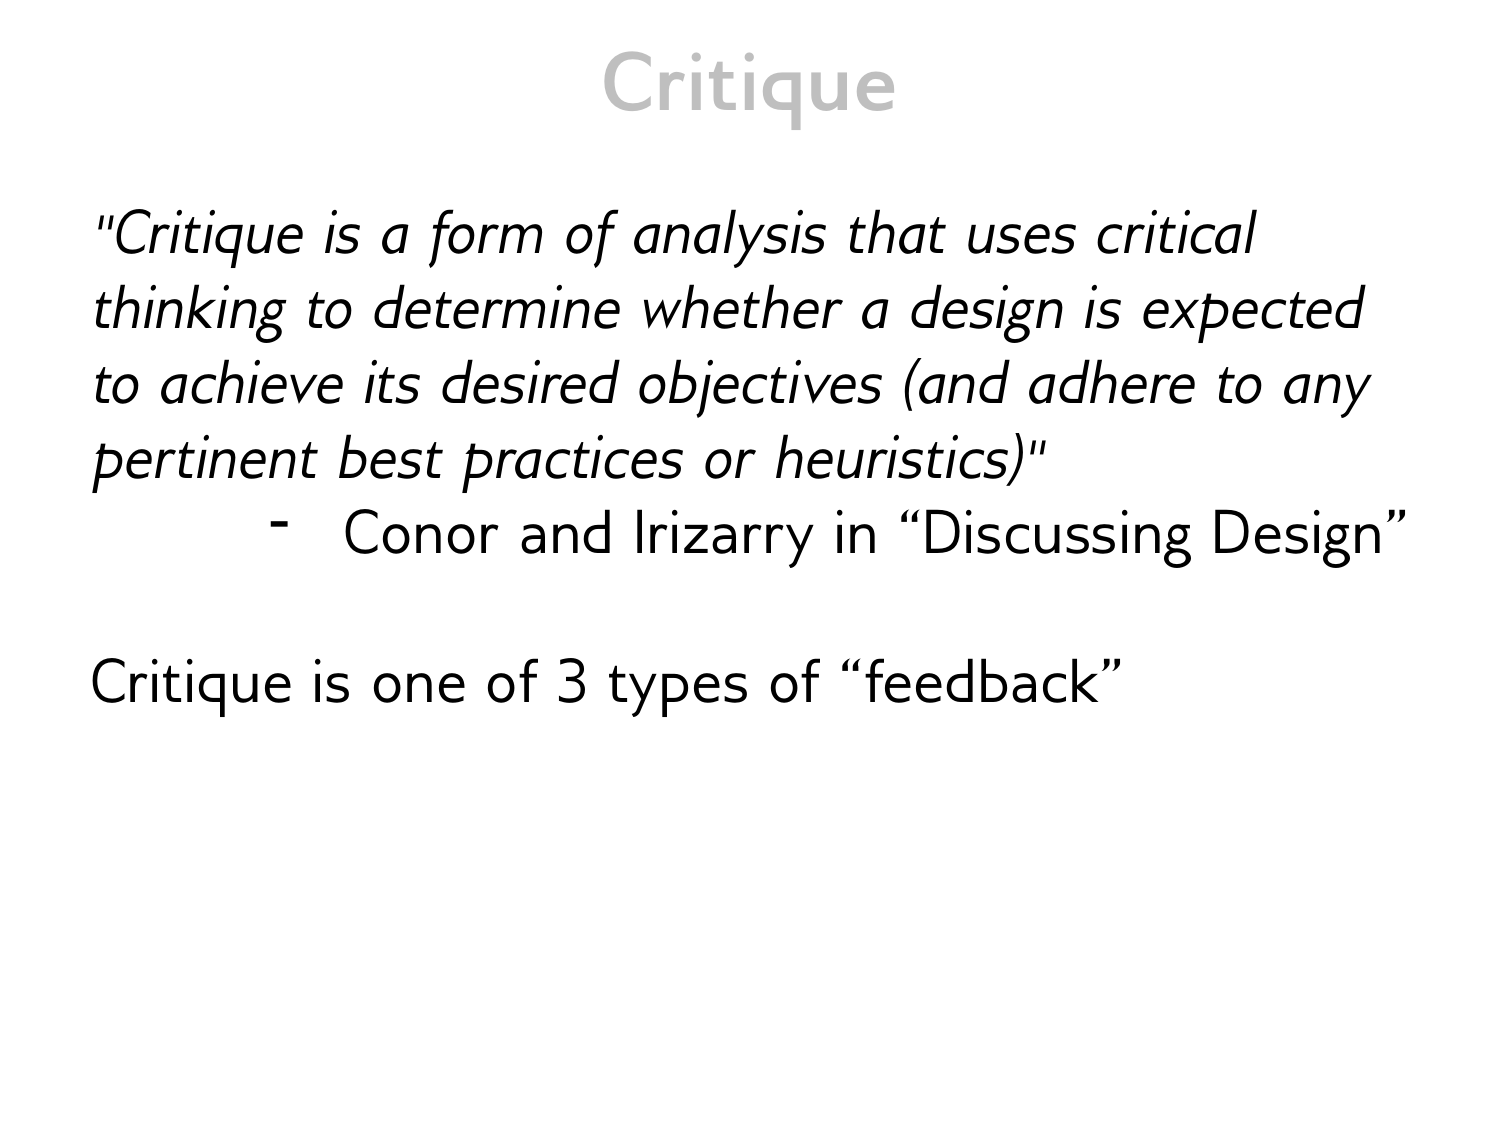

# Critique
"Critique is a form of analysis that uses critical thinking to determine whether a design is expected to achieve its desired objectives (and adhere to any pertinent best practices or heuristics)"
Conor and Irizarry in “Discussing Design”

Critique is one of 3 types of “feedback”